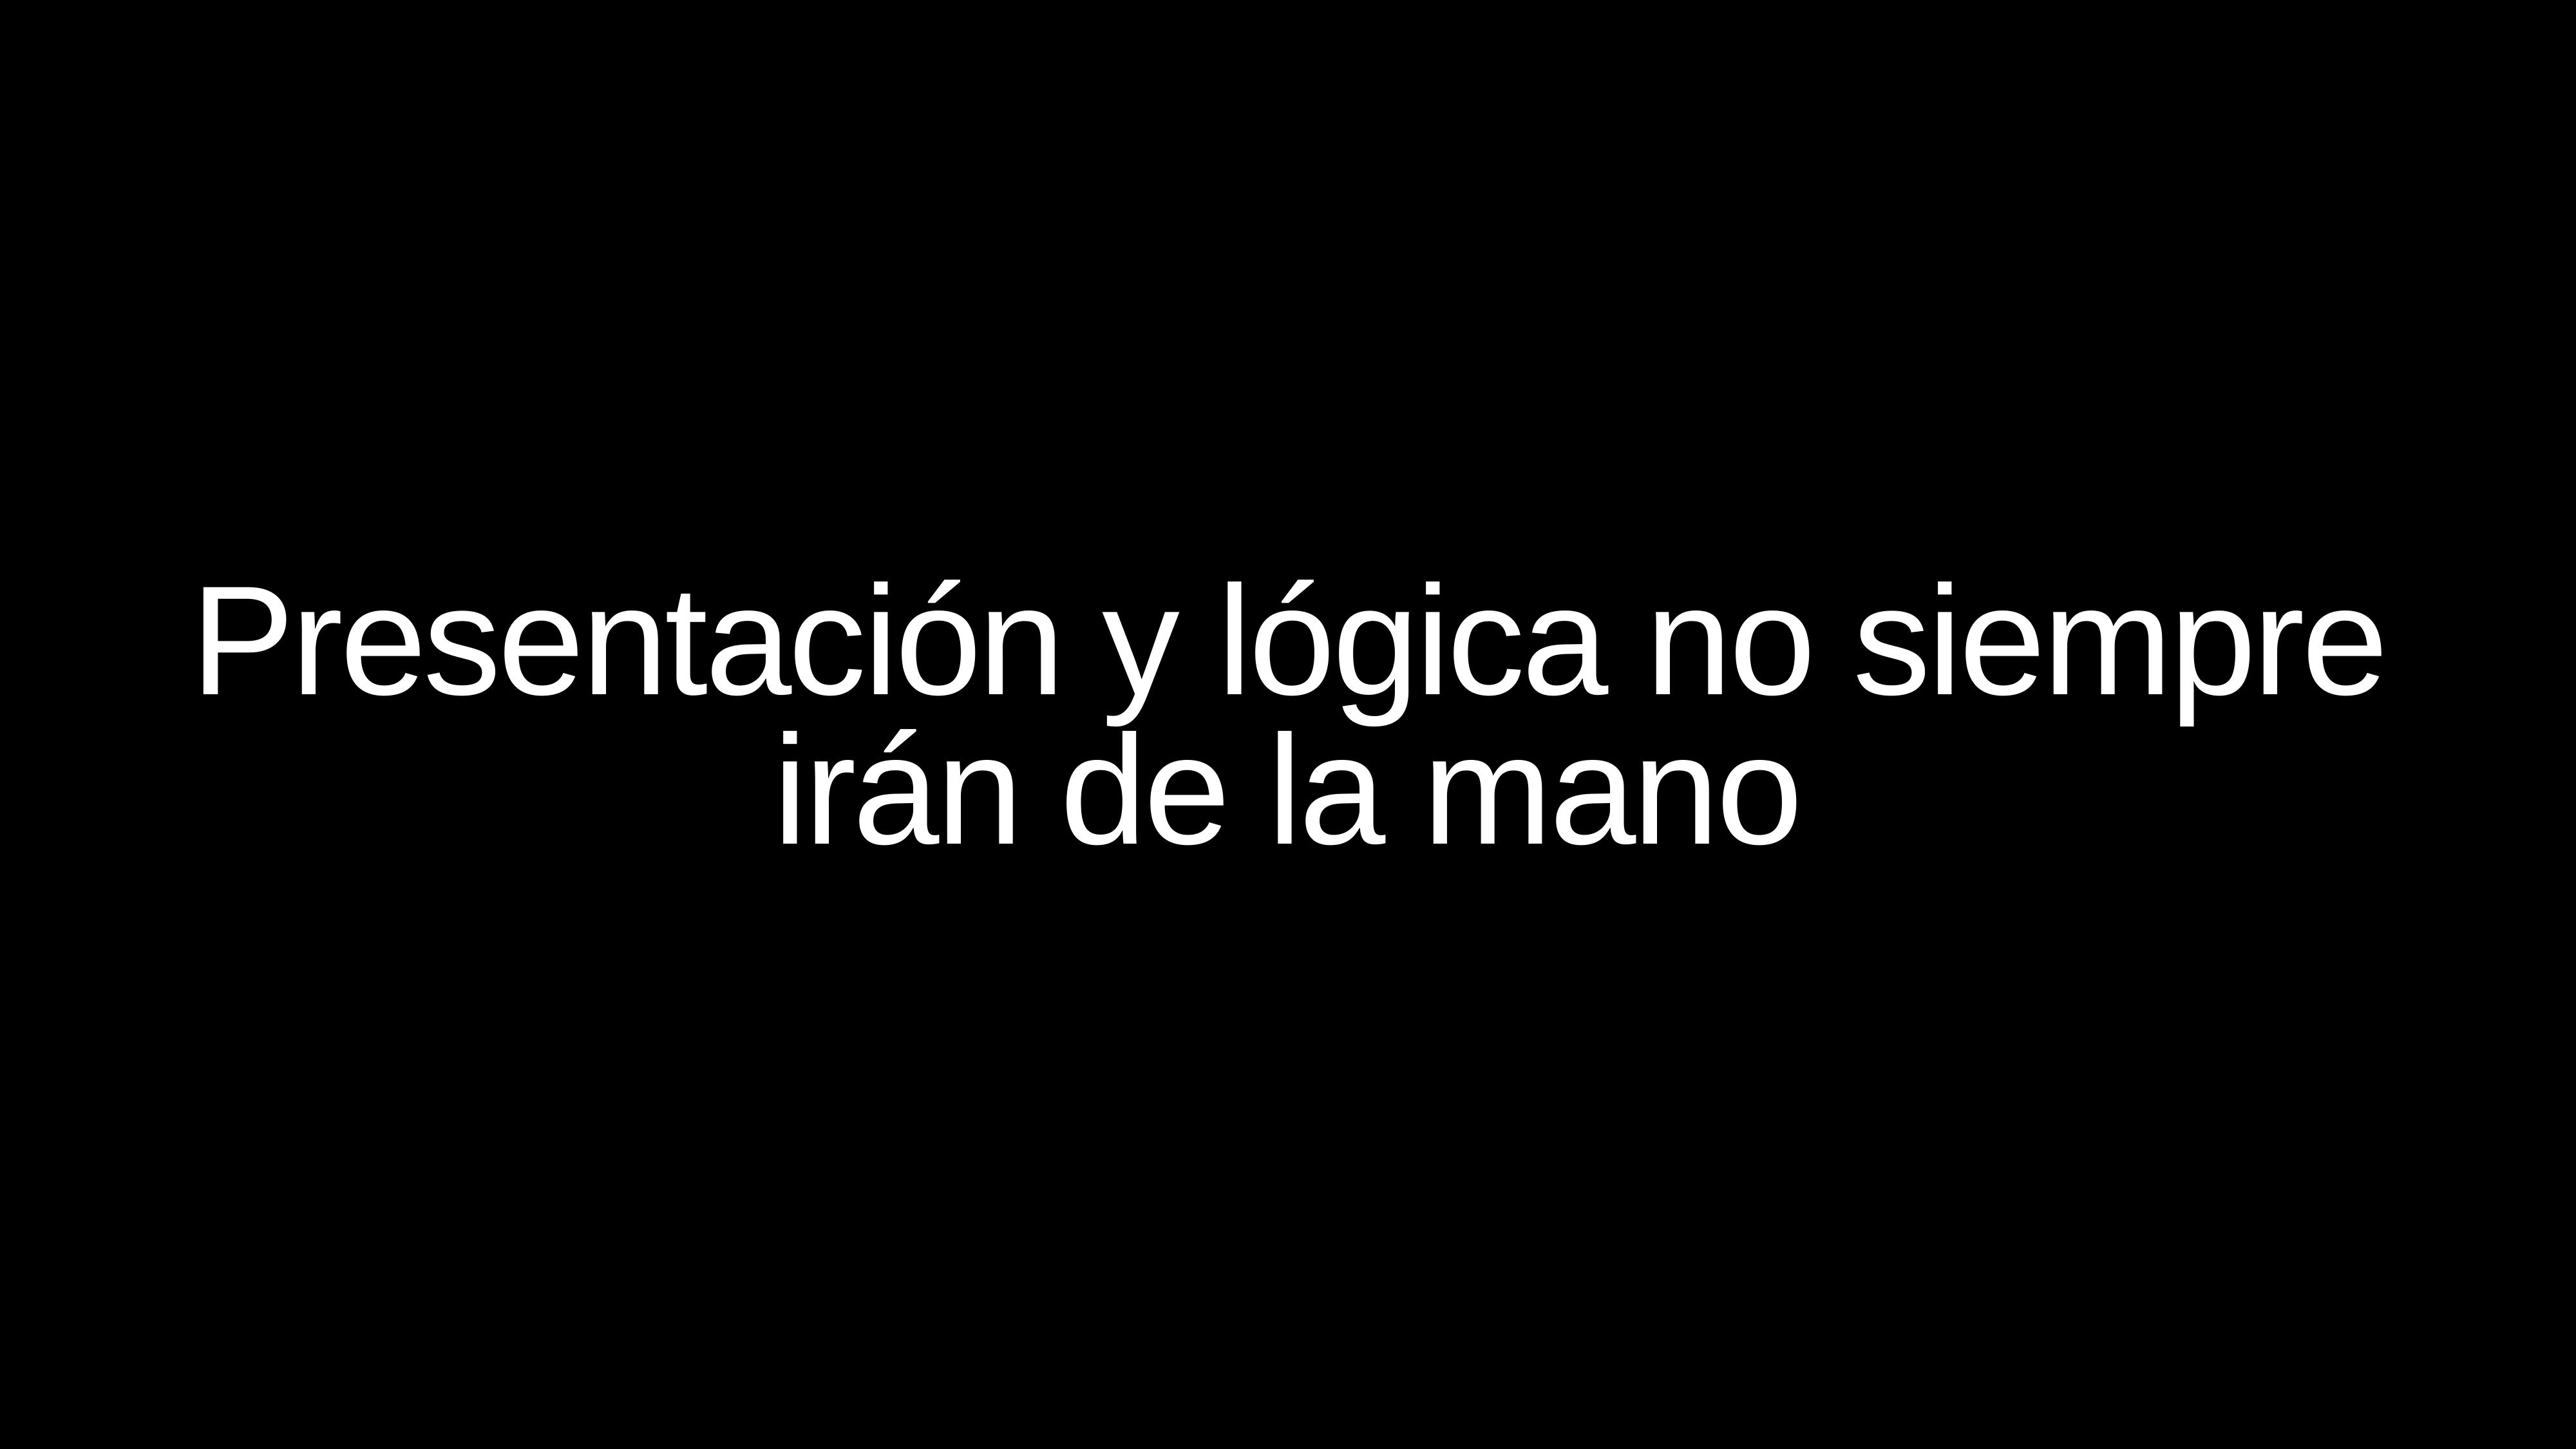

Presentación y lógica no siempre irán de la mano